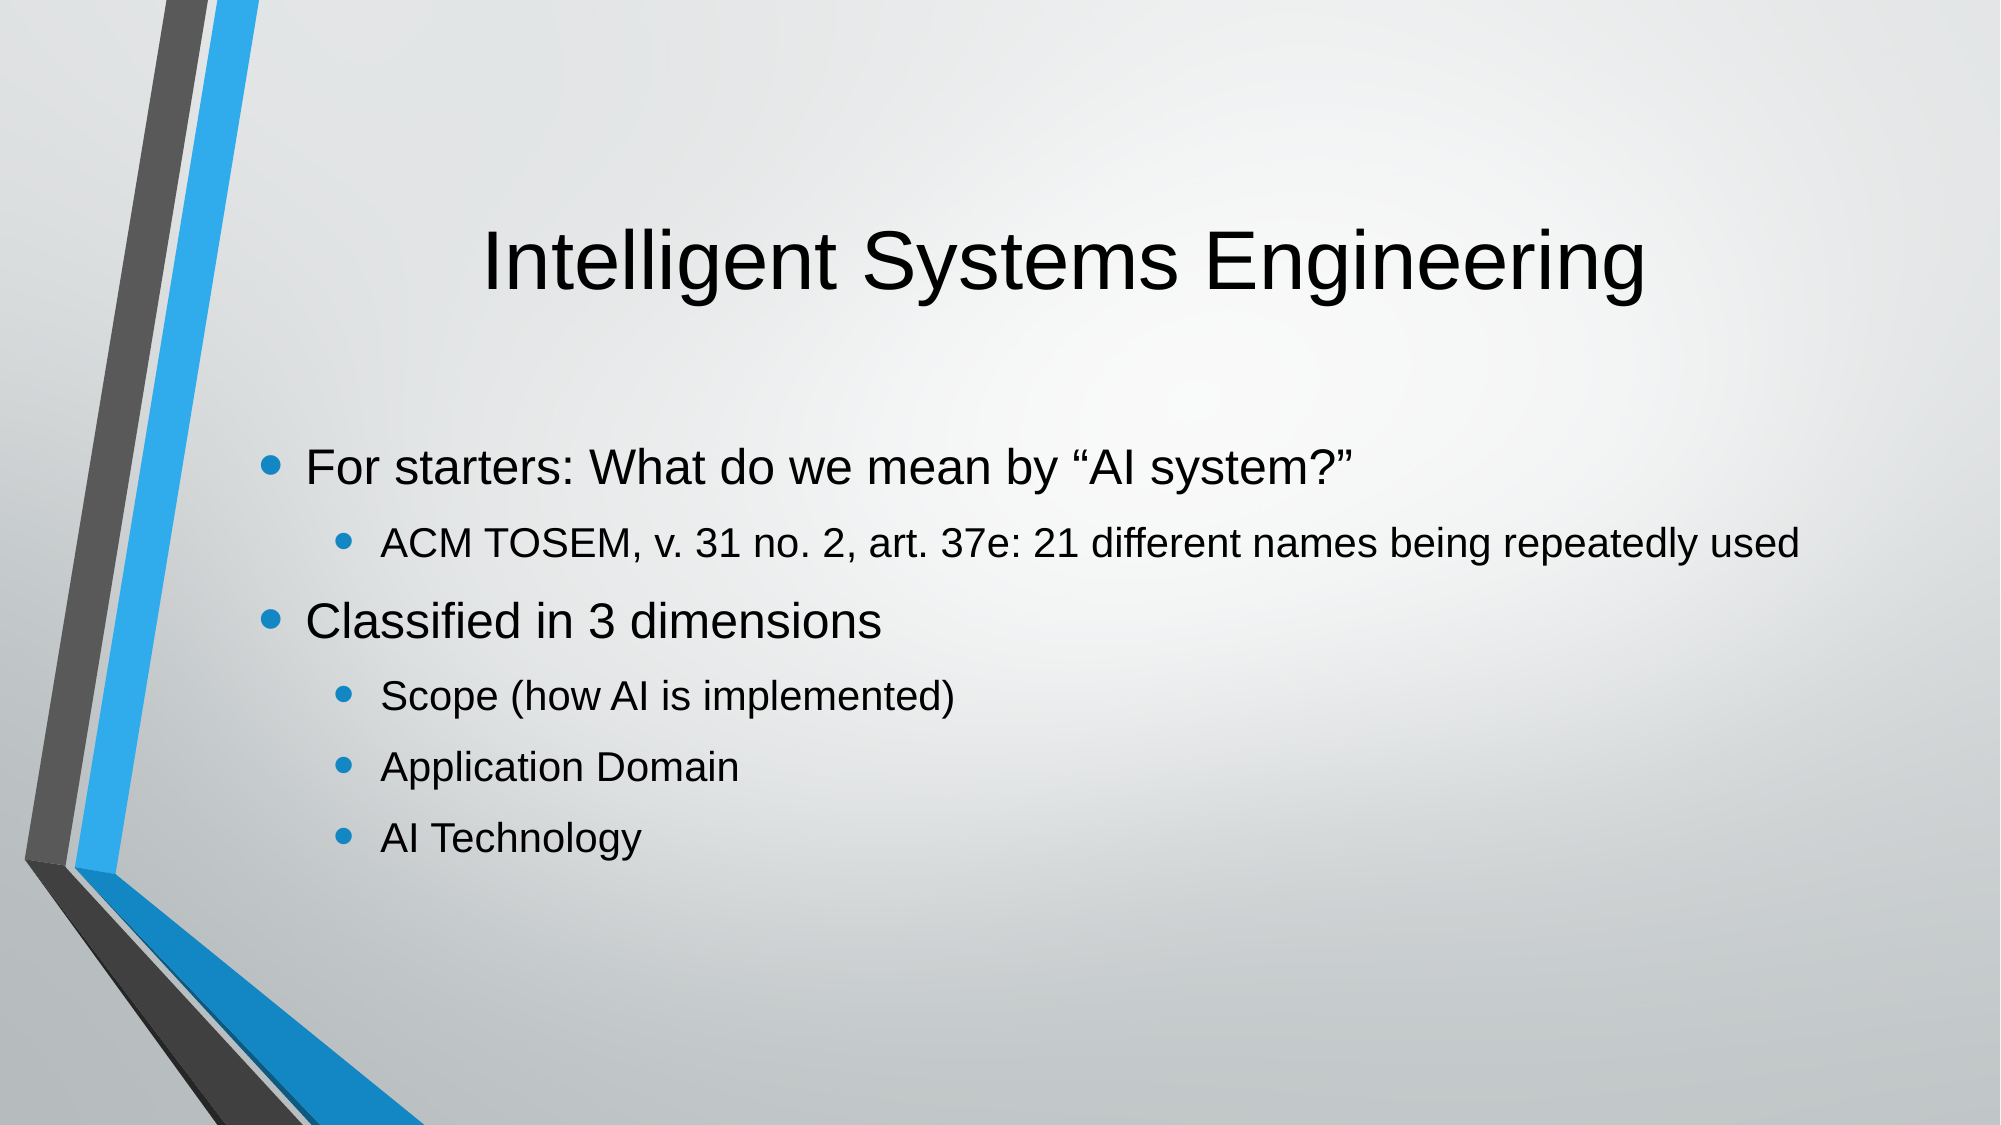

# Intelligent Systems Engineering
For starters: What do we mean by “AI system?”
ACM TOSEM, v. 31 no. 2, art. 37e: 21 different names being repeatedly used
Classified in 3 dimensions
Scope (how AI is implemented)
Application Domain
AI Technology